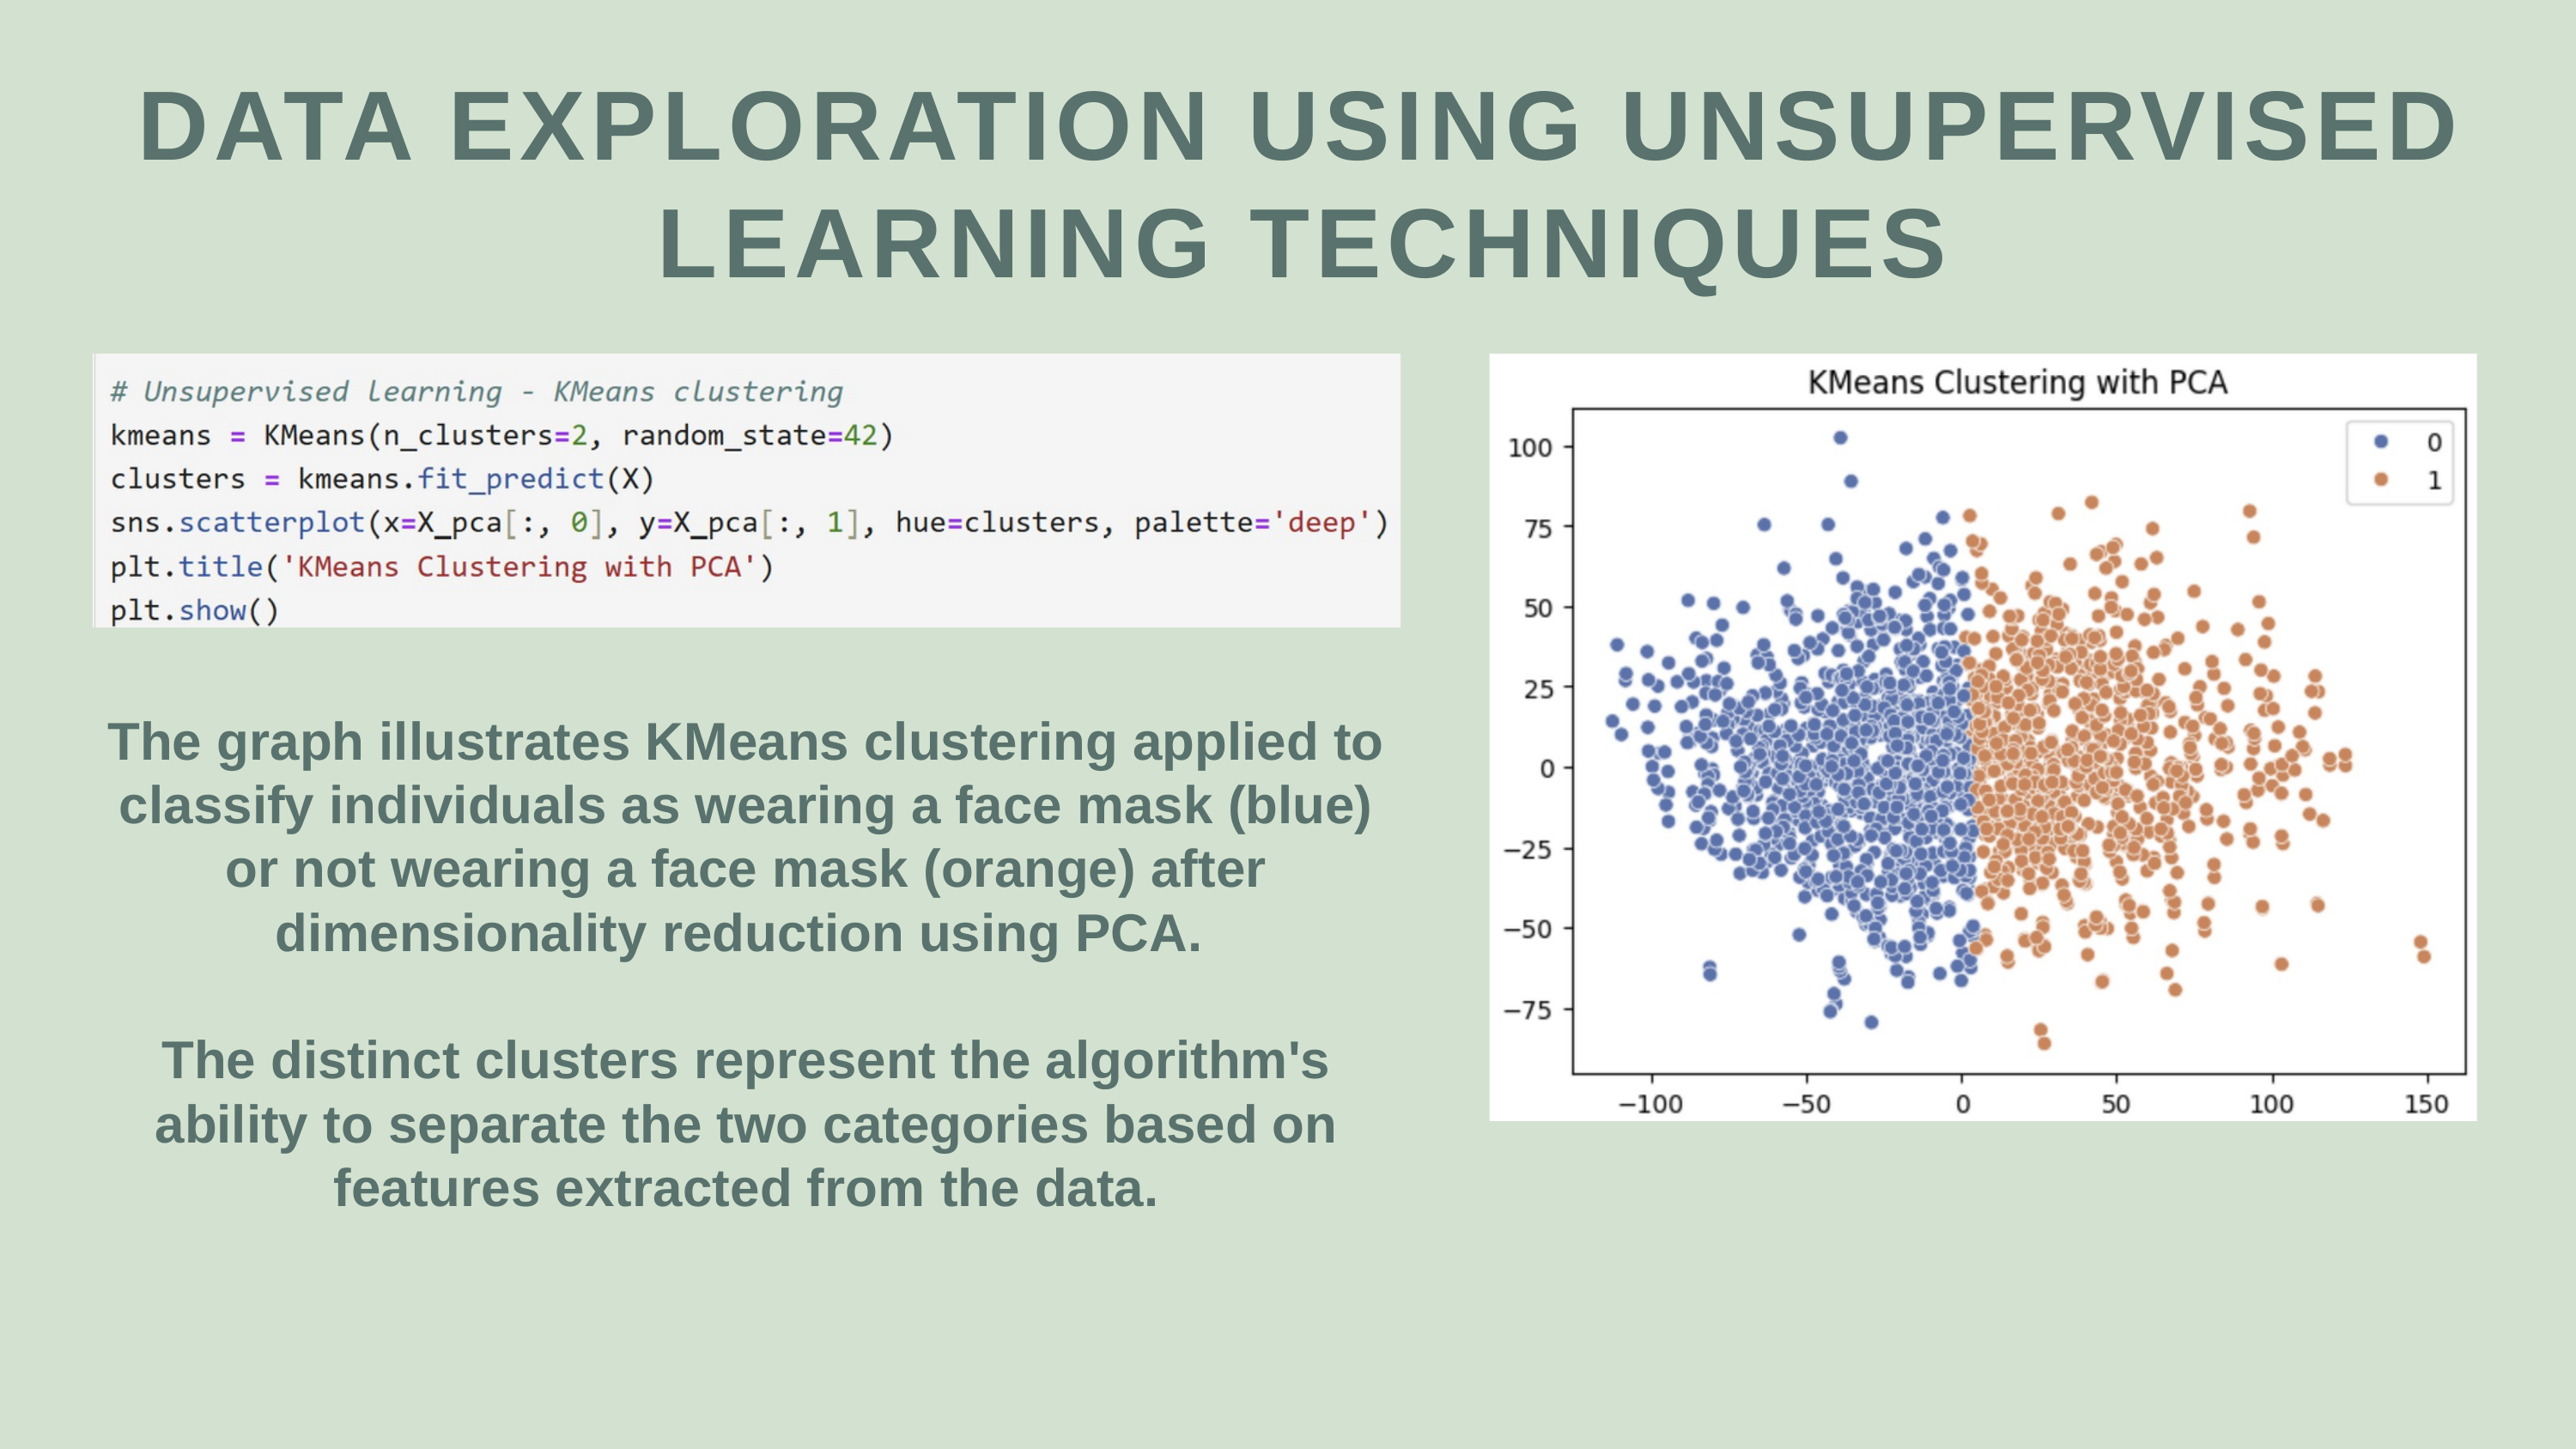

DATA EXPLORATION USING UNSUPERVISED LEARNING TECHNIQUES

The graph illustrates KMeans clustering applied to classify individuals as wearing a face mask (blue) or not wearing a face mask (orange) after dimensionality reduction using PCA.

The distinct clusters represent the algorithm's ability to separate the two categories based on features extracted from the data.